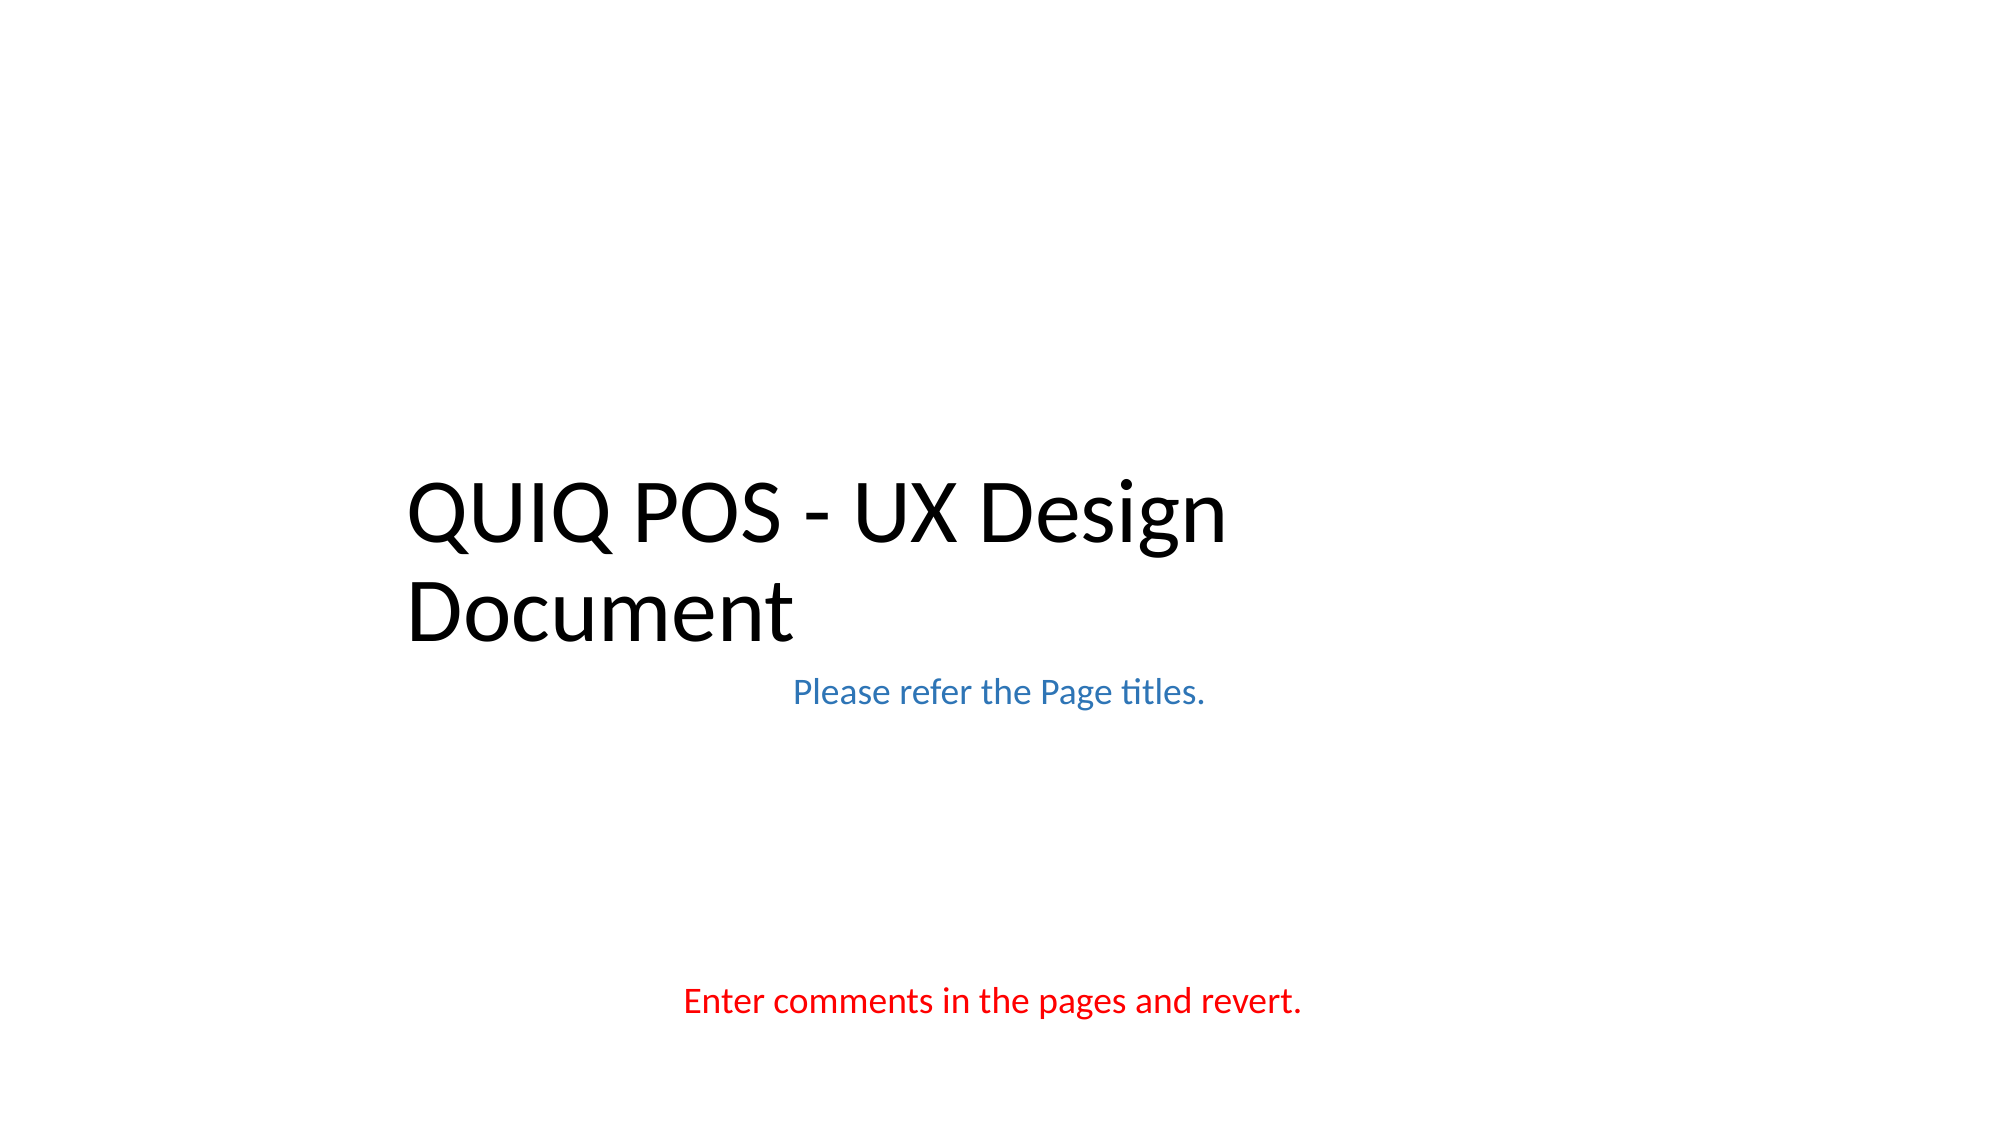

# QUIQ POS - UX Design Document
Please refer the Page titles.
Enter comments in the pages and revert.